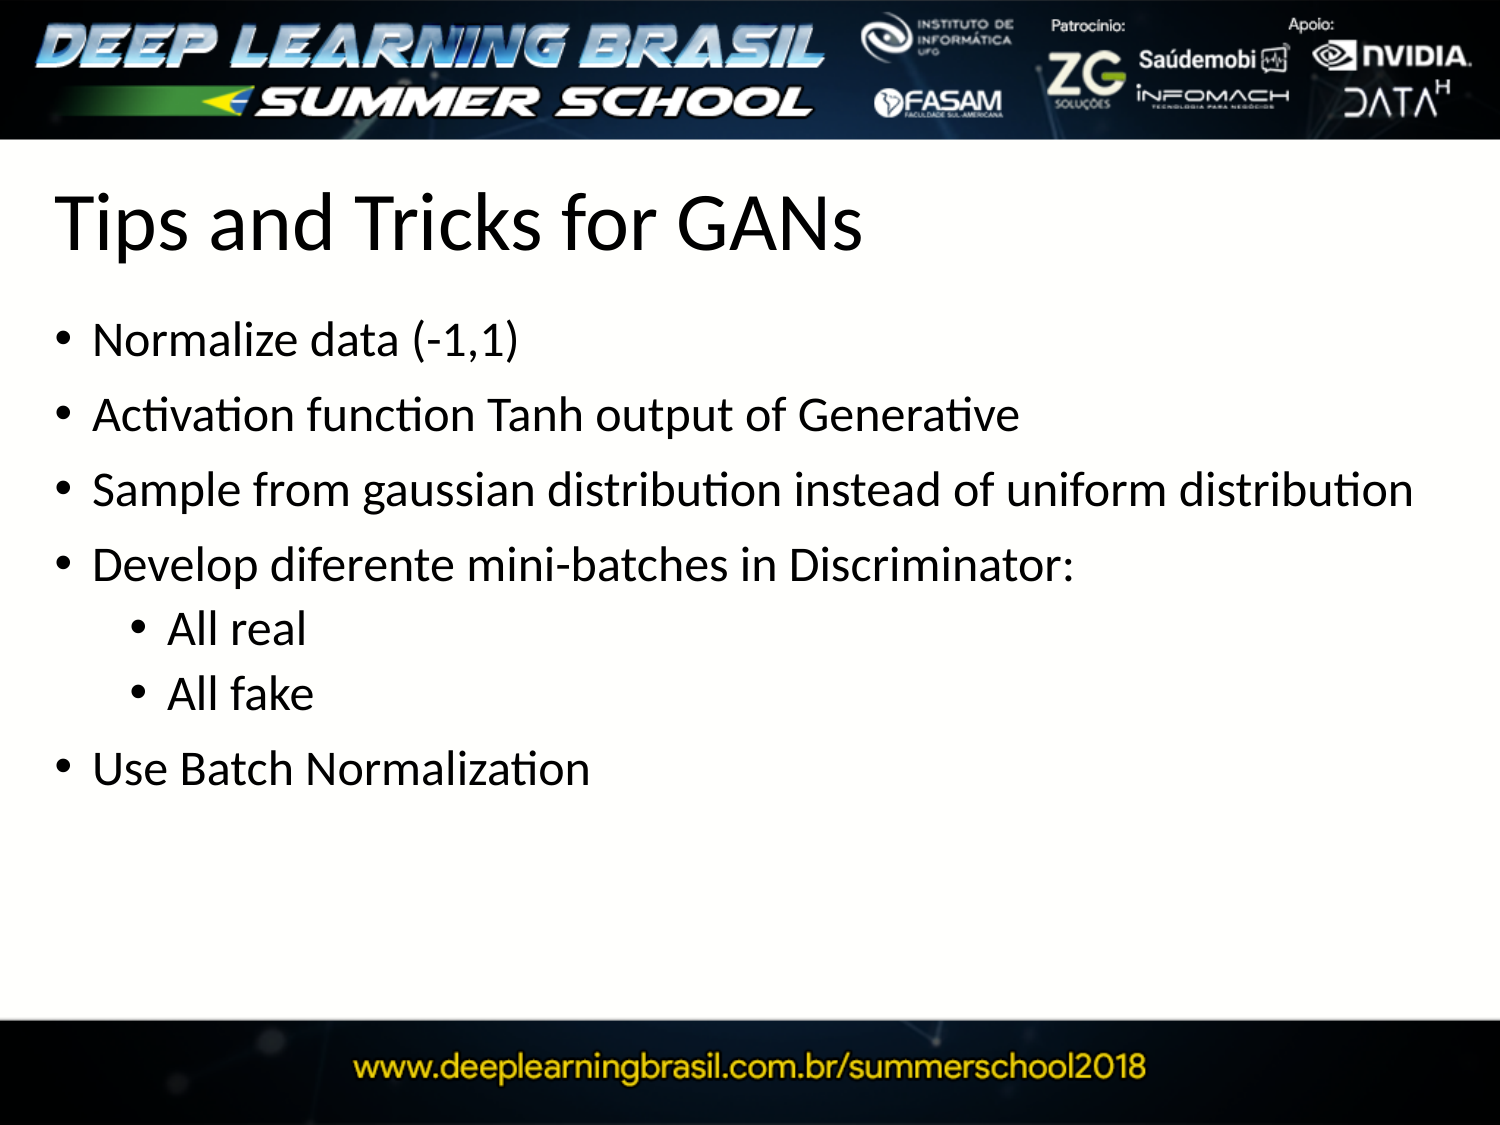

# Tips and Tricks for GANs
Normalize data (-1,1)
Activation function Tanh output of Generative
Sample from gaussian distribution instead of uniform distribution
Develop diferente mini-batches in Discriminator:
All real
All fake
Use Batch Normalization